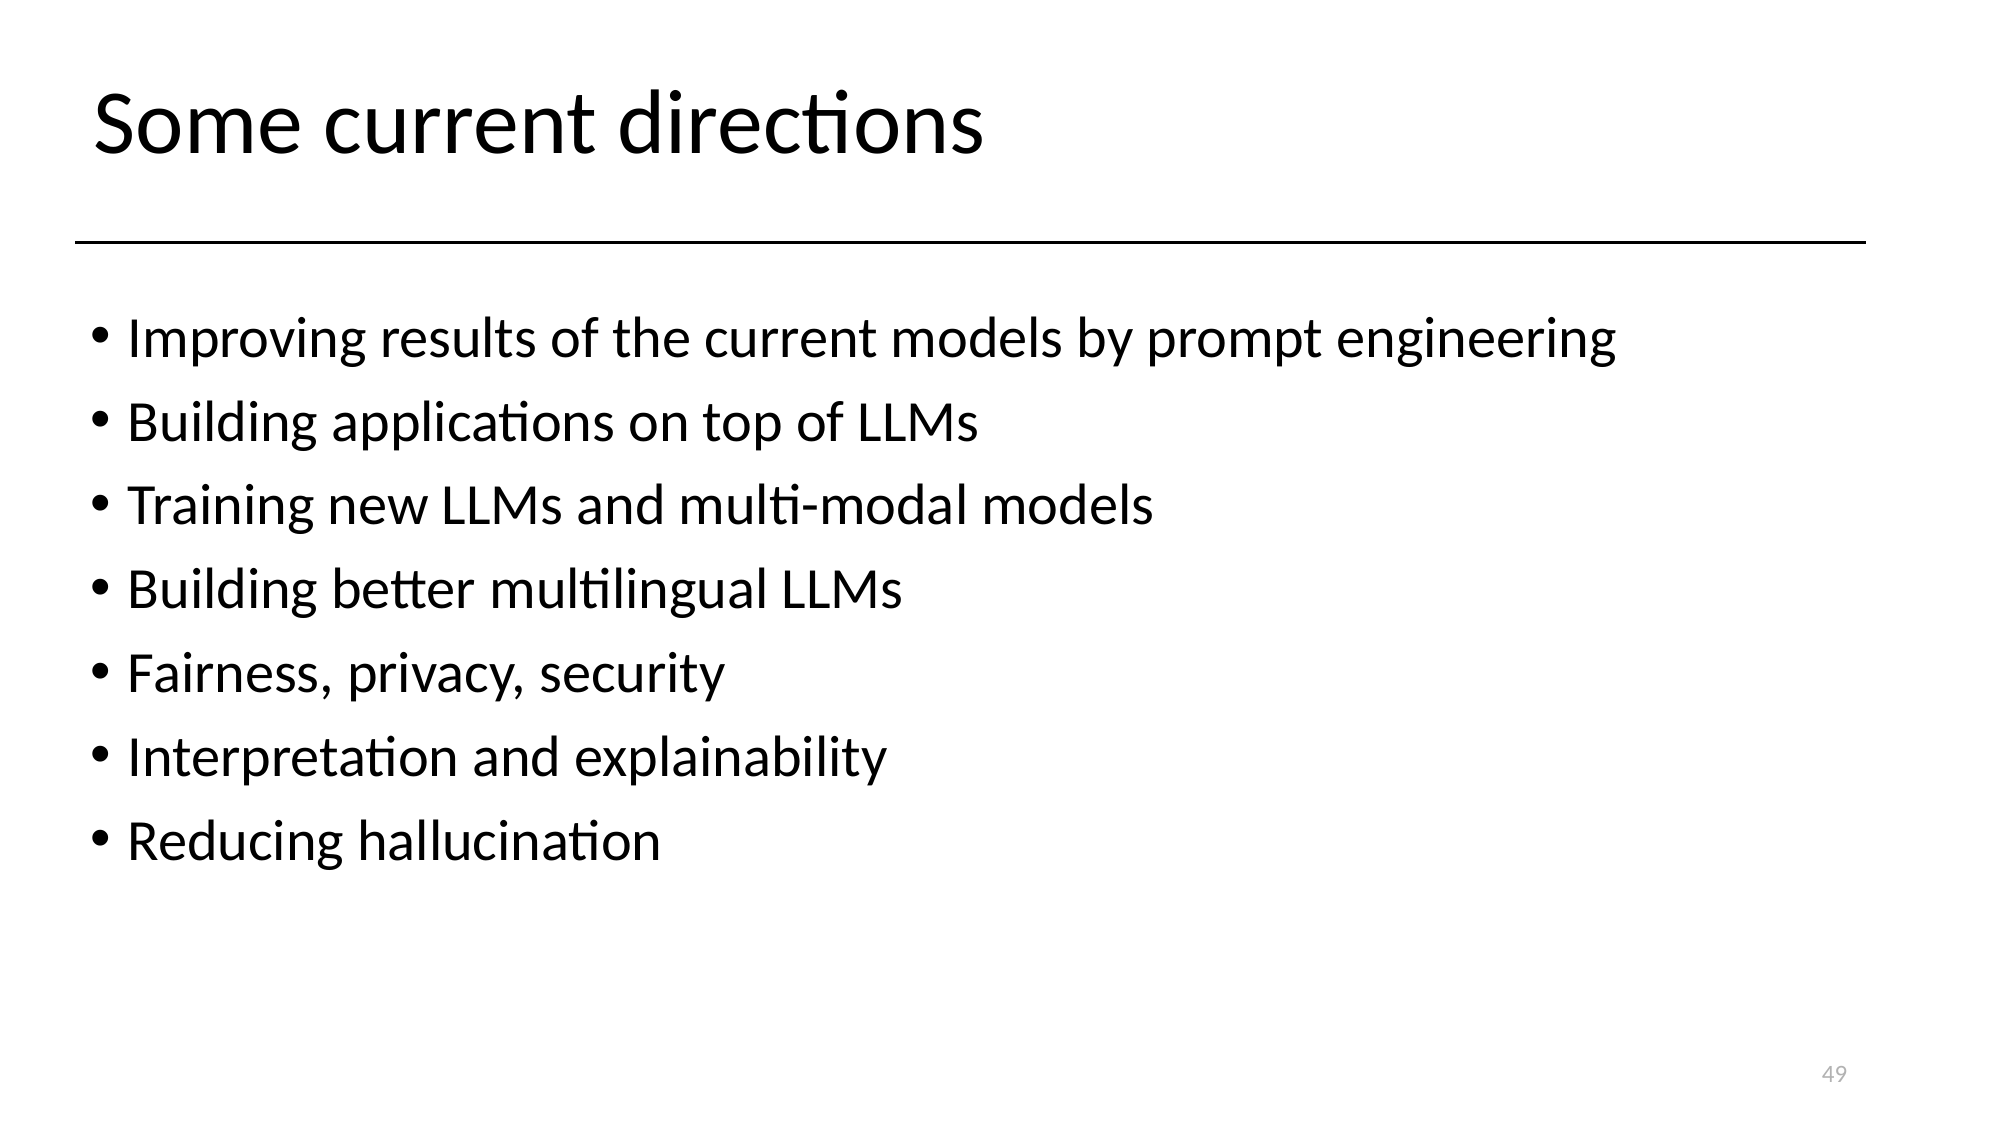

# Some current directions
Improving results of the current models by prompt engineering
Building applications on top of LLMs
Training new LLMs and multi-modal models
Building better multilingual LLMs
Fairness, privacy, security
Interpretation and explainability
Reducing hallucination
49